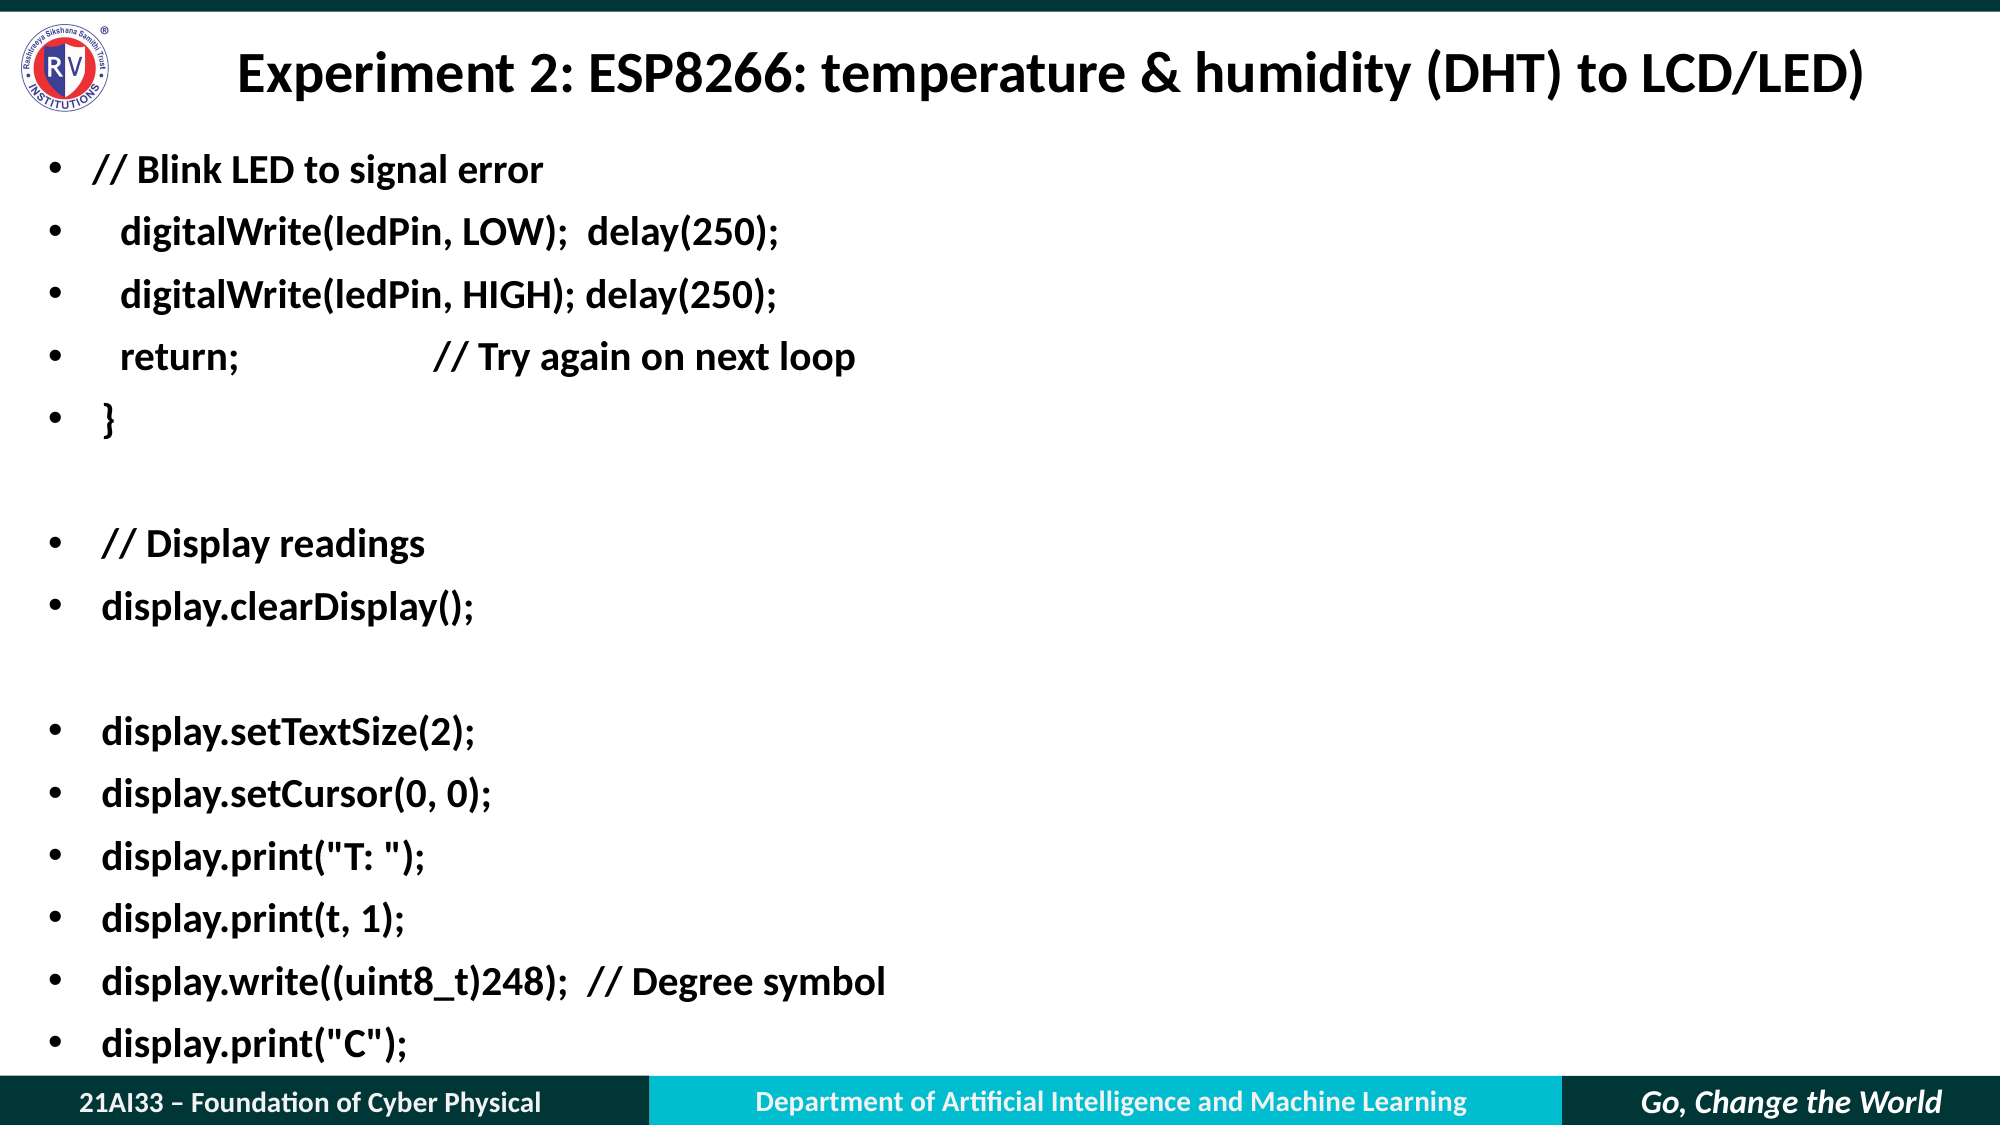

# Experiment 2: ESP8266: temperature & humidity (DHT) to LCD/LED)
 // Blink LED to signal error
    digitalWrite(ledPin, LOW);  delay(250);
    digitalWrite(ledPin, HIGH); delay(250);
    return;                     // Try again on next loop
  }

  // Display readings
  display.clearDisplay();

  display.setTextSize(2);
  display.setCursor(0, 0);
  display.print("T: ");
  display.print(t, 1);
  display.write((uint8_t)248);  // Degree symbol
  display.print("C");